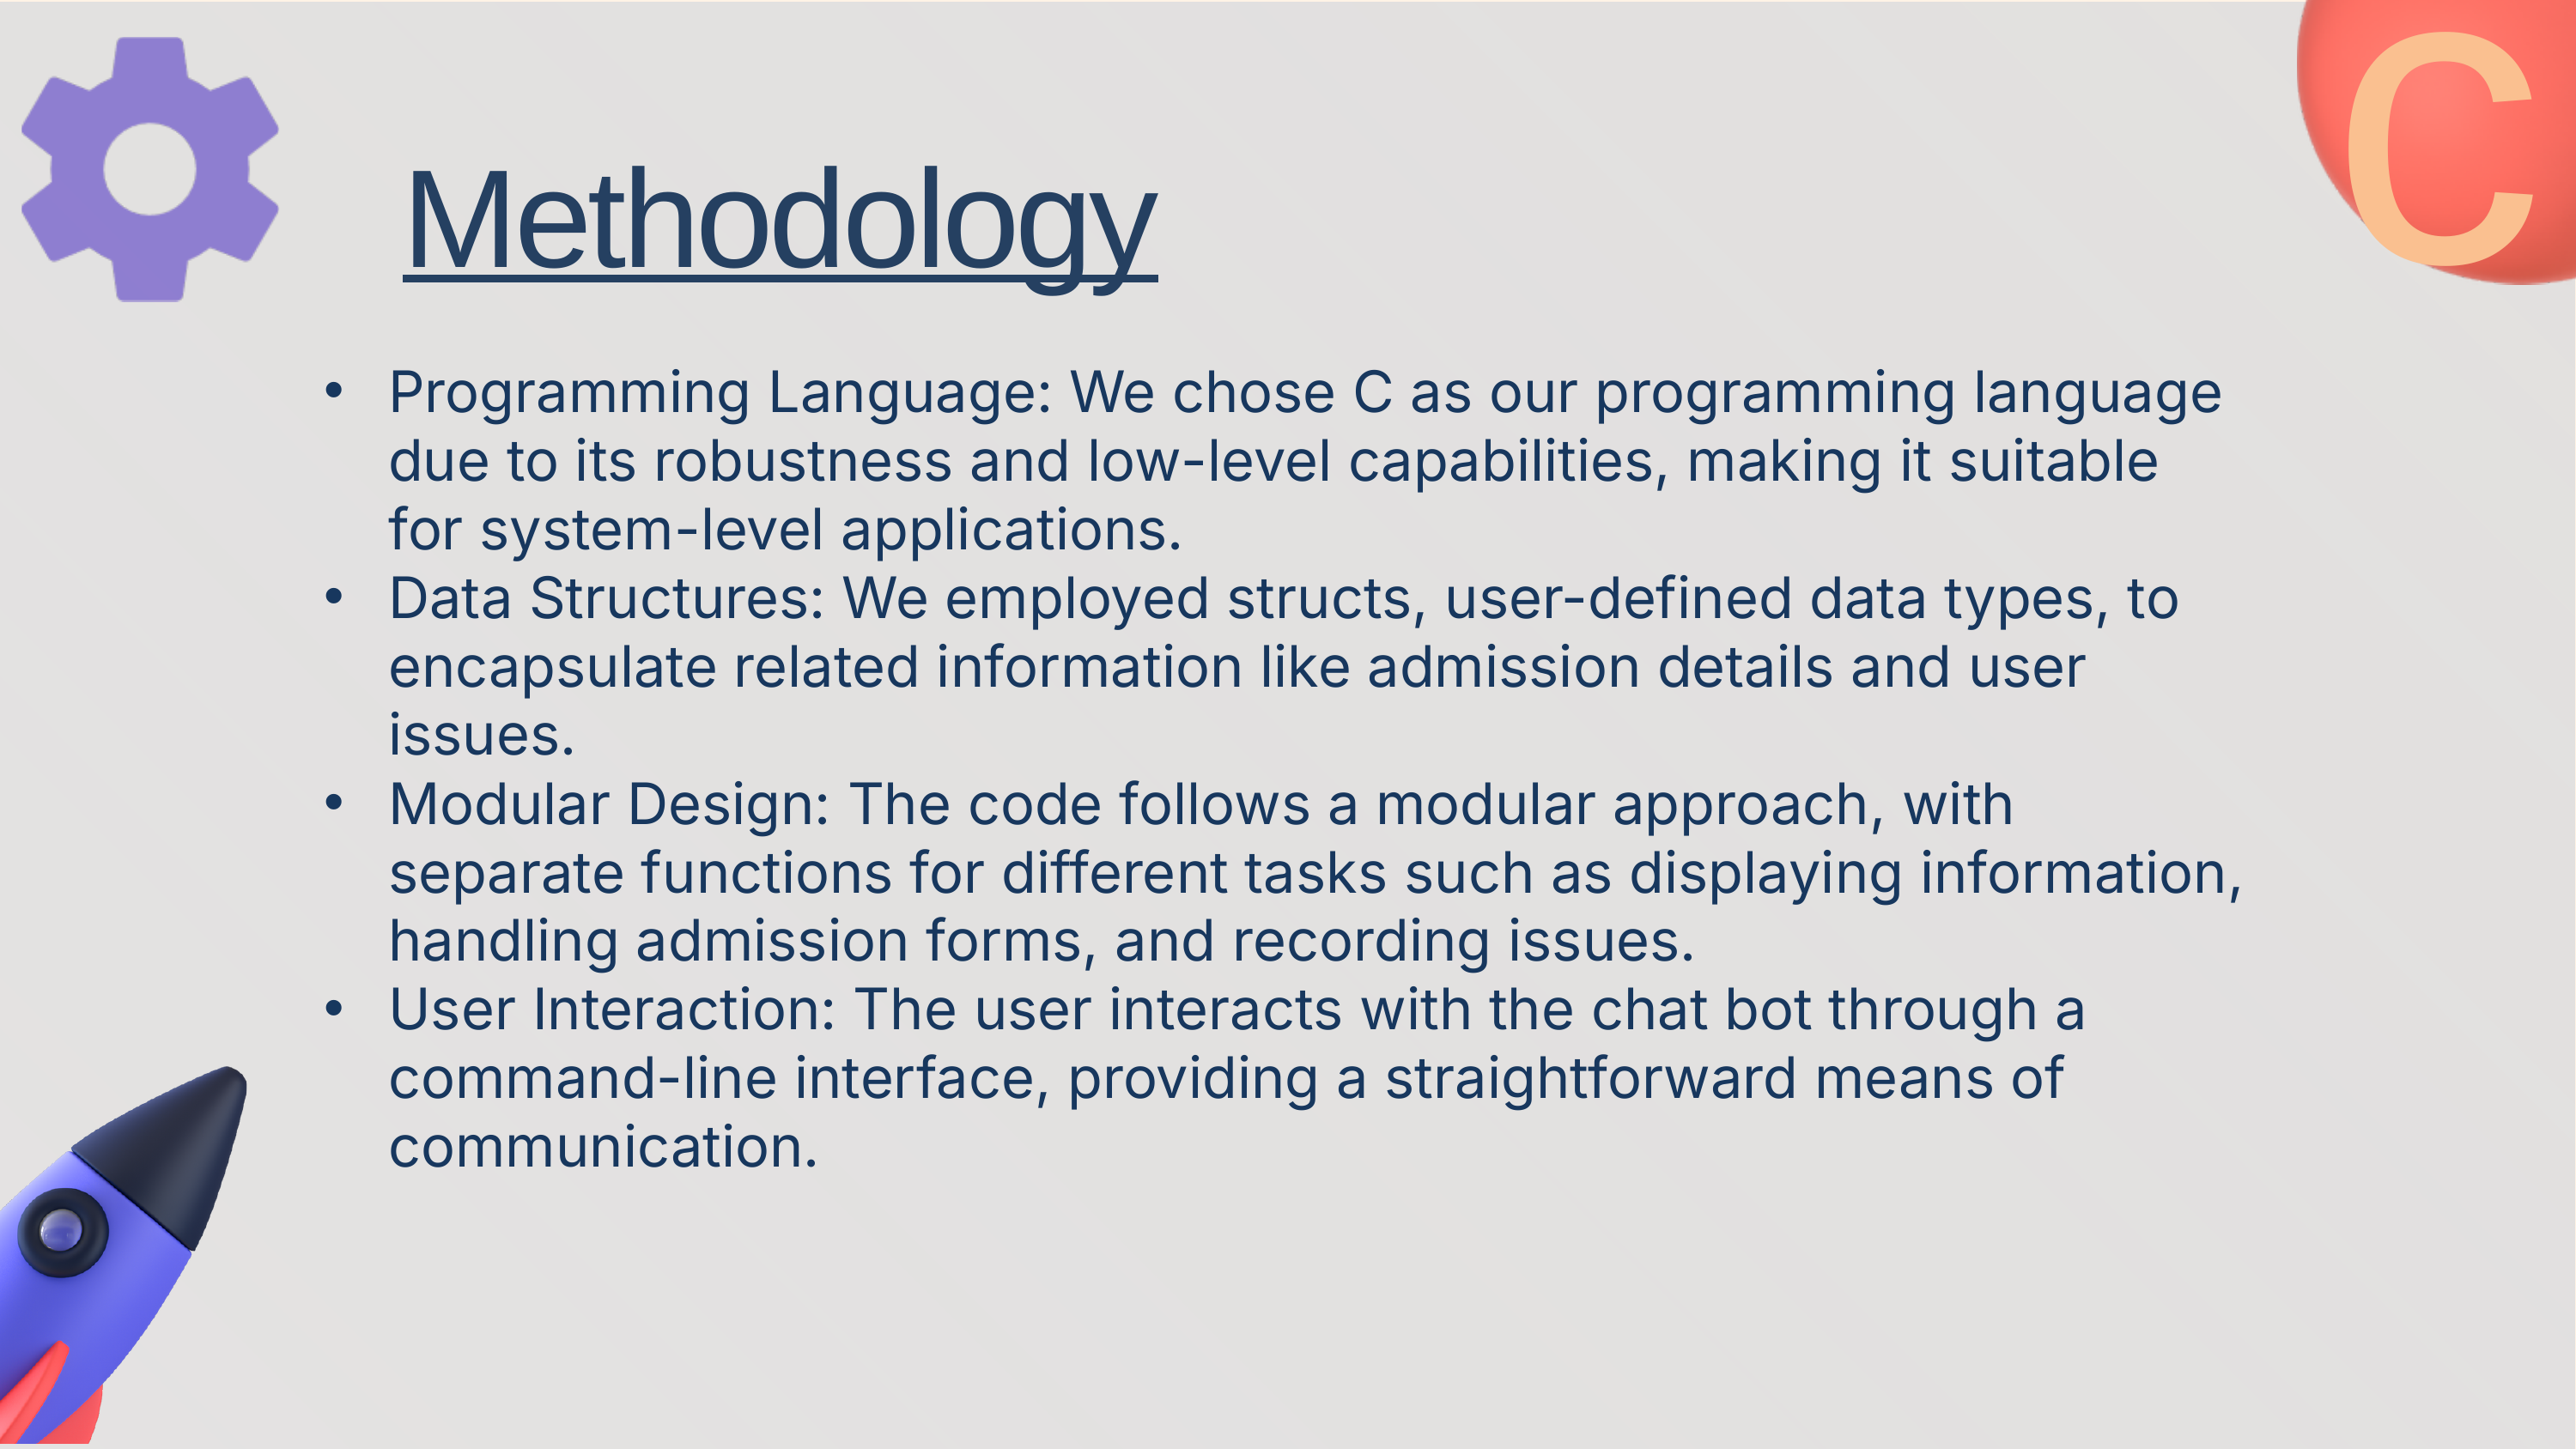

c

Methodology
Programming Language: We chose C as our programming language due to its robustness and low-level capabilities, making it suitable for system-level applications.
Data Structures: We employed structs, user-defined data types, to encapsulate related information like admission details and user issues.
Modular Design: The code follows a modular approach, with separate functions for different tasks such as displaying information, handling admission forms, and recording issues.
User Interaction: The user interacts with the chat bot through a command-line interface, providing a straightforward means of communication.